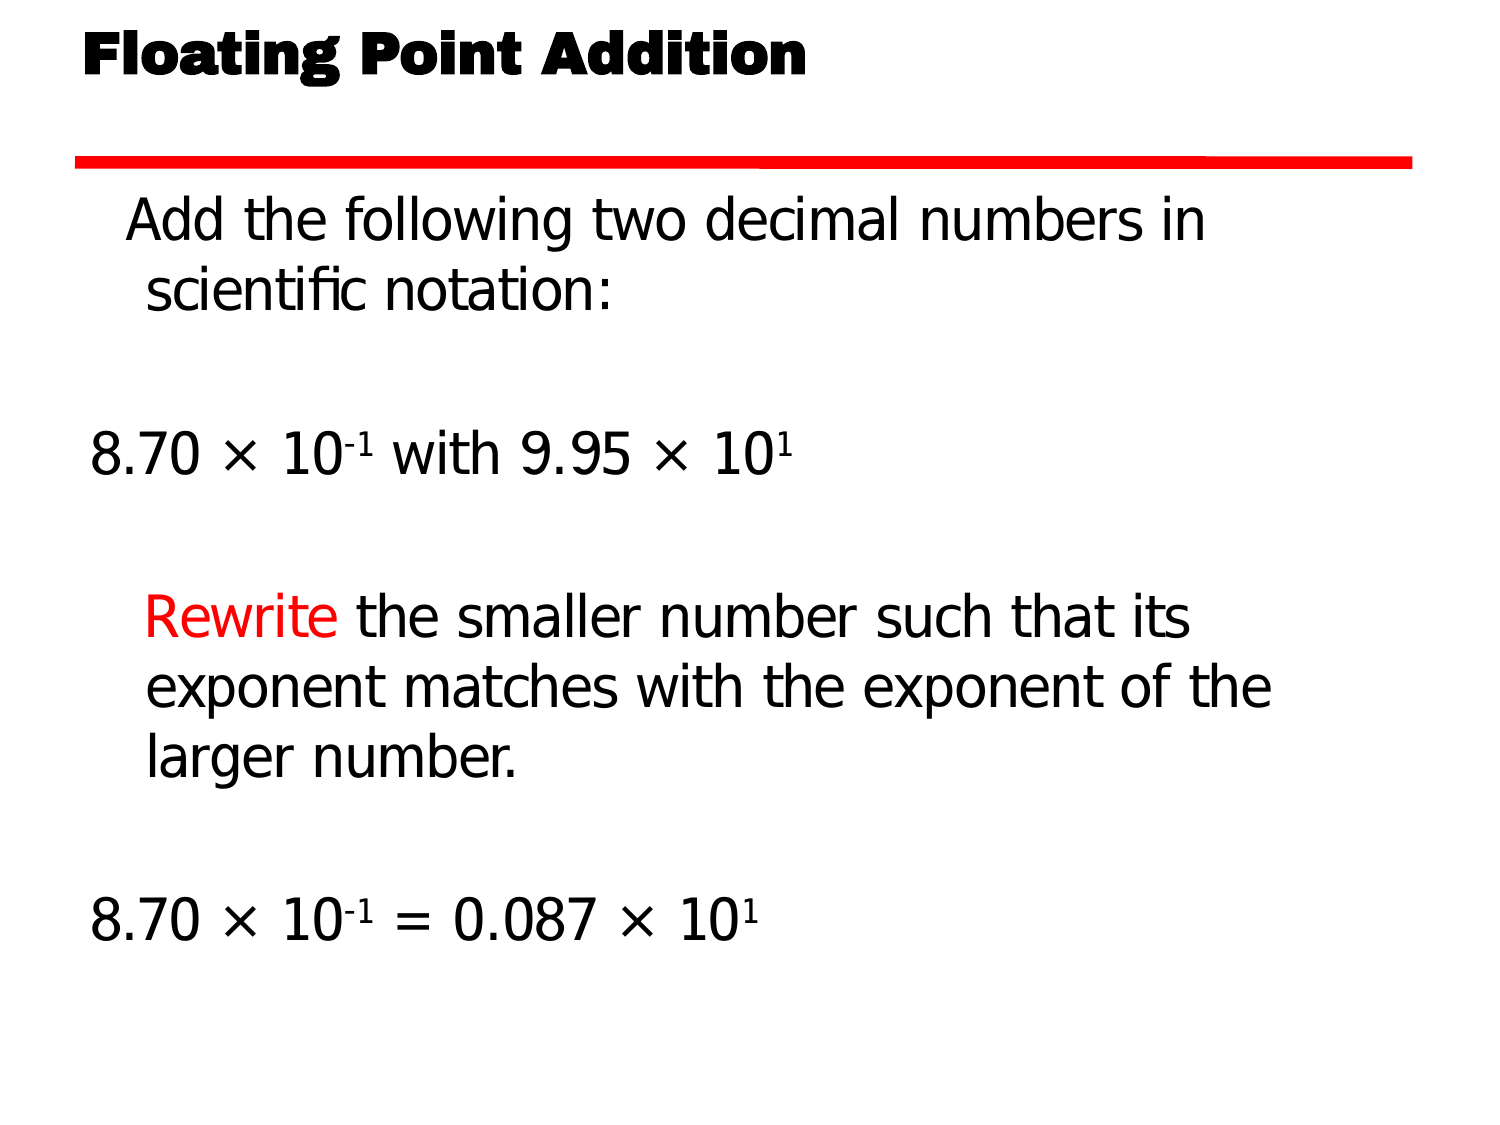

# Floating Point Addition
  Add the following two decimal numbers in scientific notation:

8.70 × 10-1 with 9.95 × 101

   Rewrite the smaller number such that its exponent matches with the exponent of the larger number.

8.70 × 10-1 = 0.087 × 101